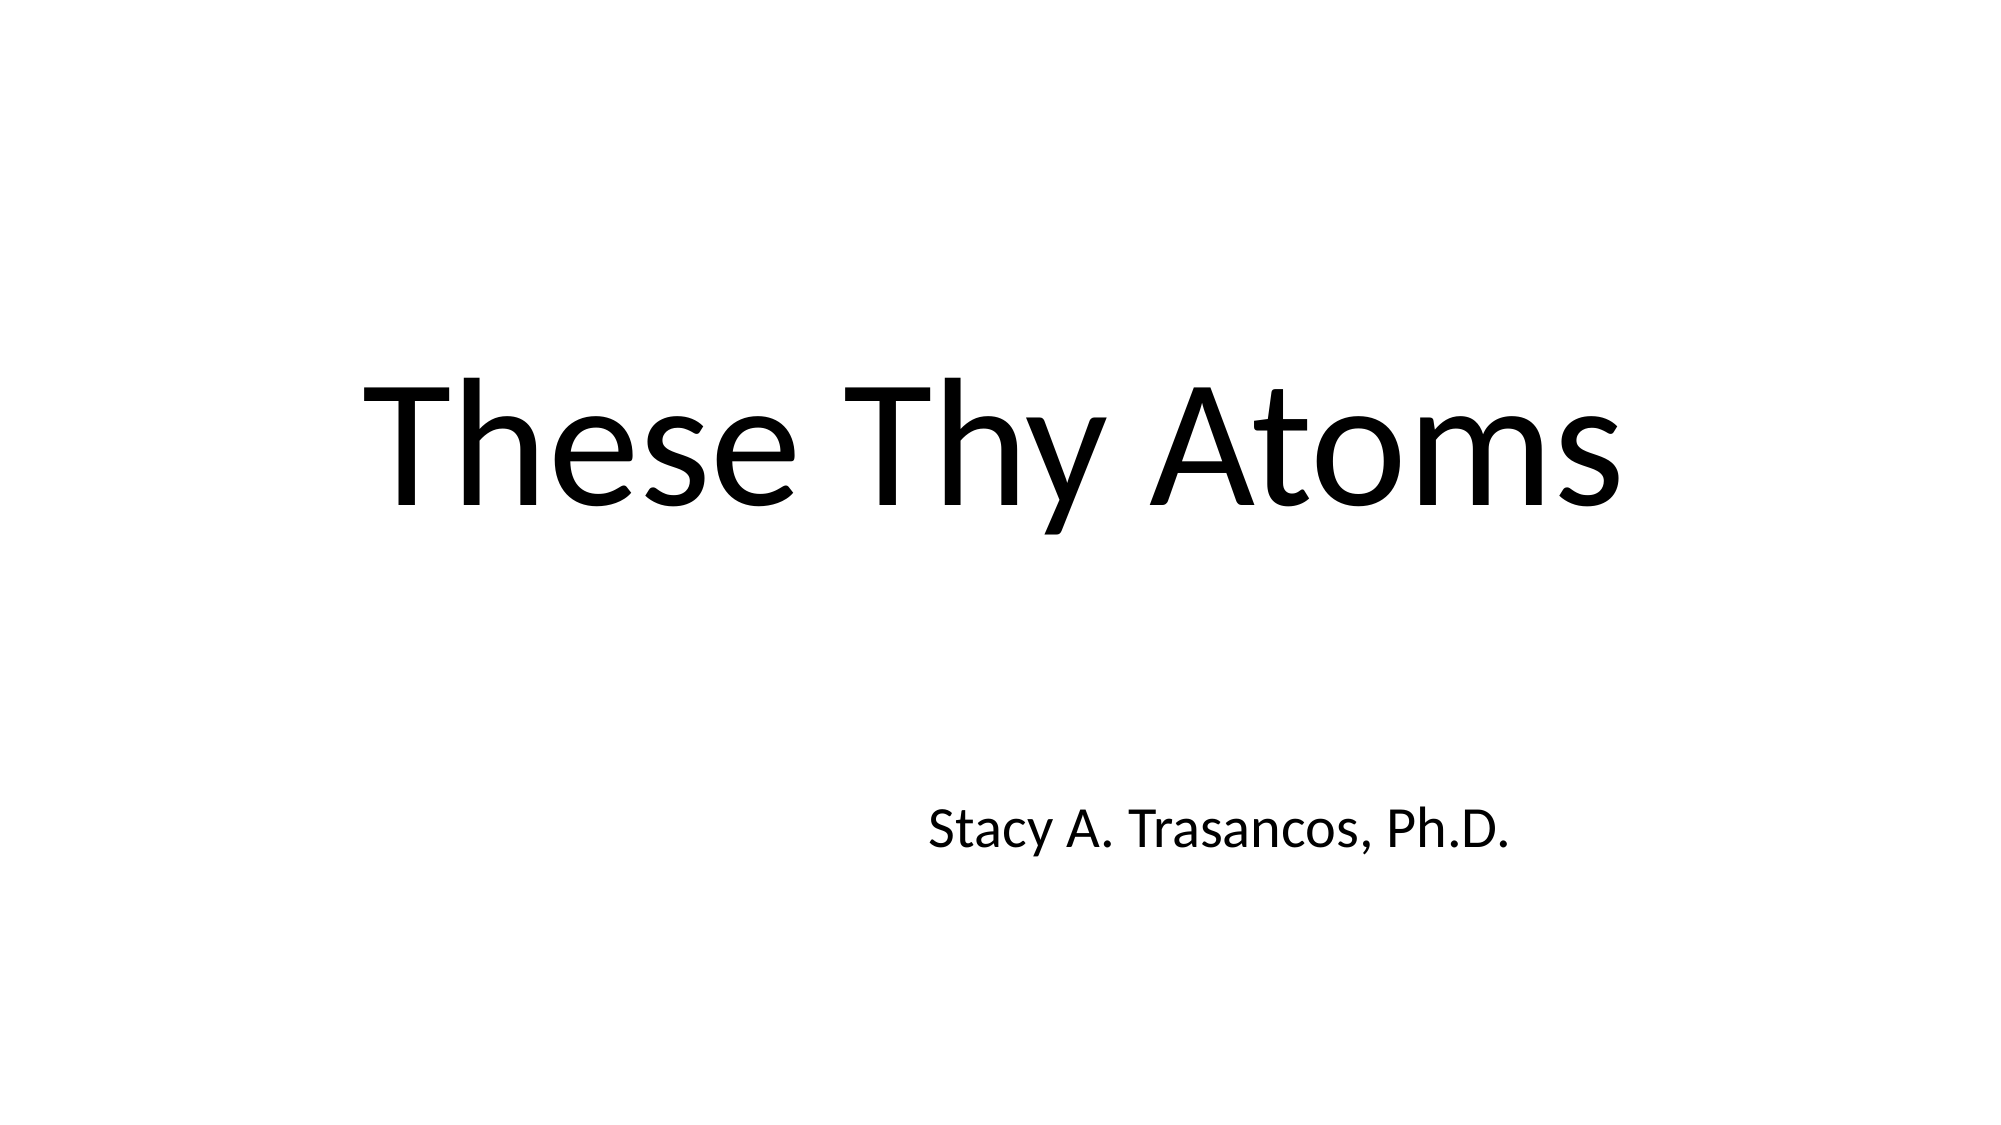

# These Thy Atoms
Stacy A. Trasancos, Ph.D.